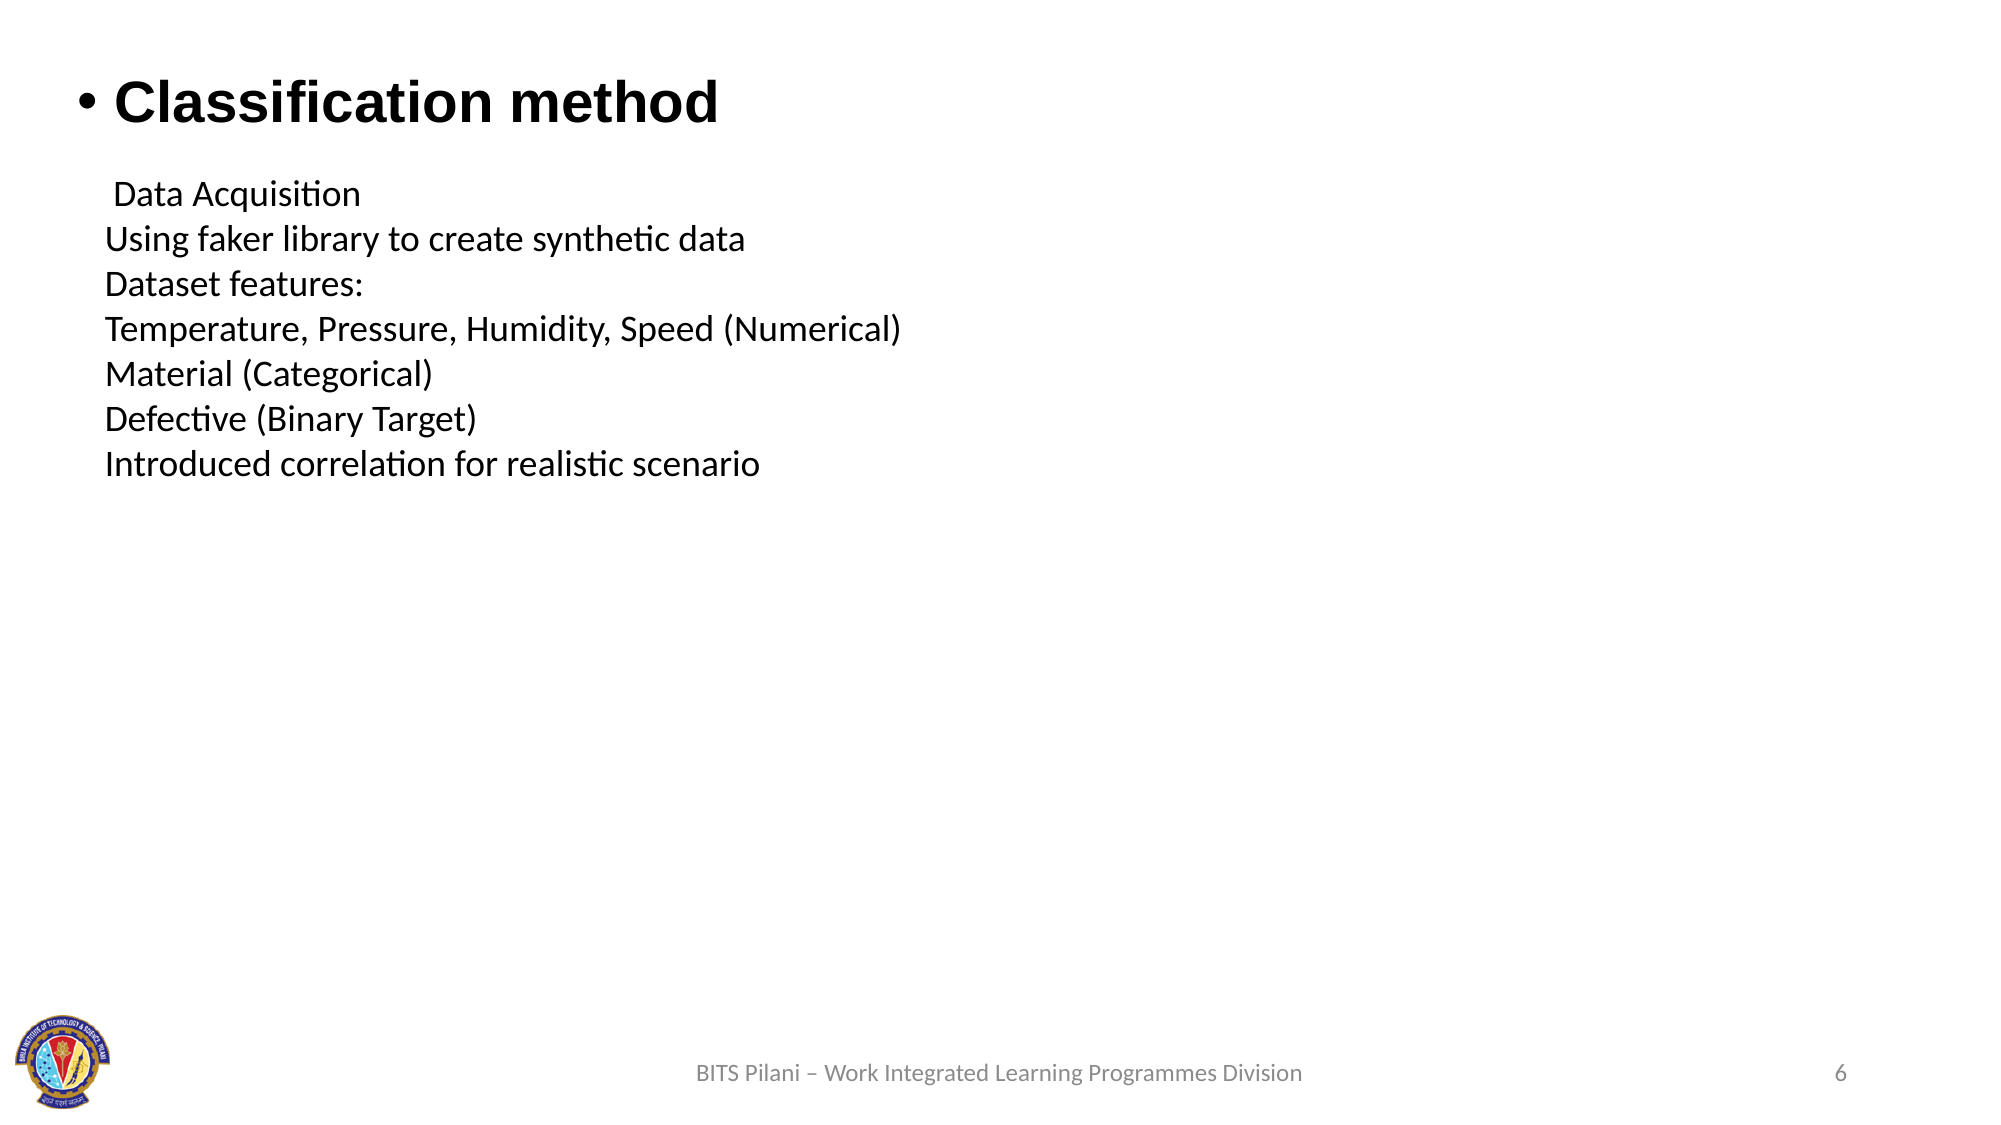

Classification method
 Data Acquisition
Using faker library to create synthetic data
Dataset features:
Temperature, Pressure, Humidity, Speed (Numerical)
Material (Categorical)
Defective (Binary Target)
Introduced correlation for realistic scenario